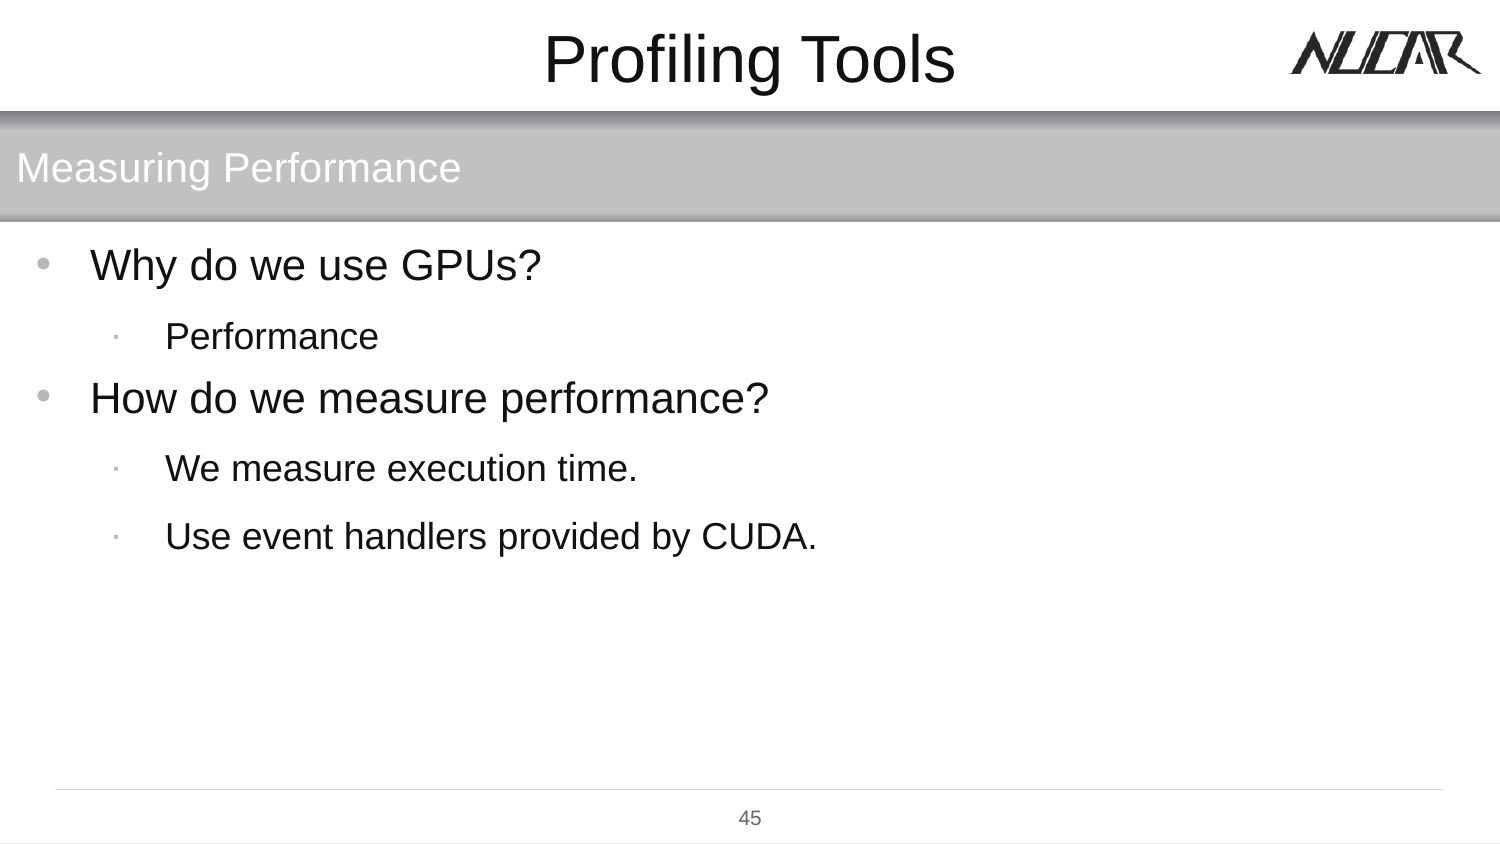

# Profiling Tools
Measuring Performance
Why do we use GPUs?
Performance
How do we measure performance?
We measure execution time.
Use event handlers provided by CUDA.
45